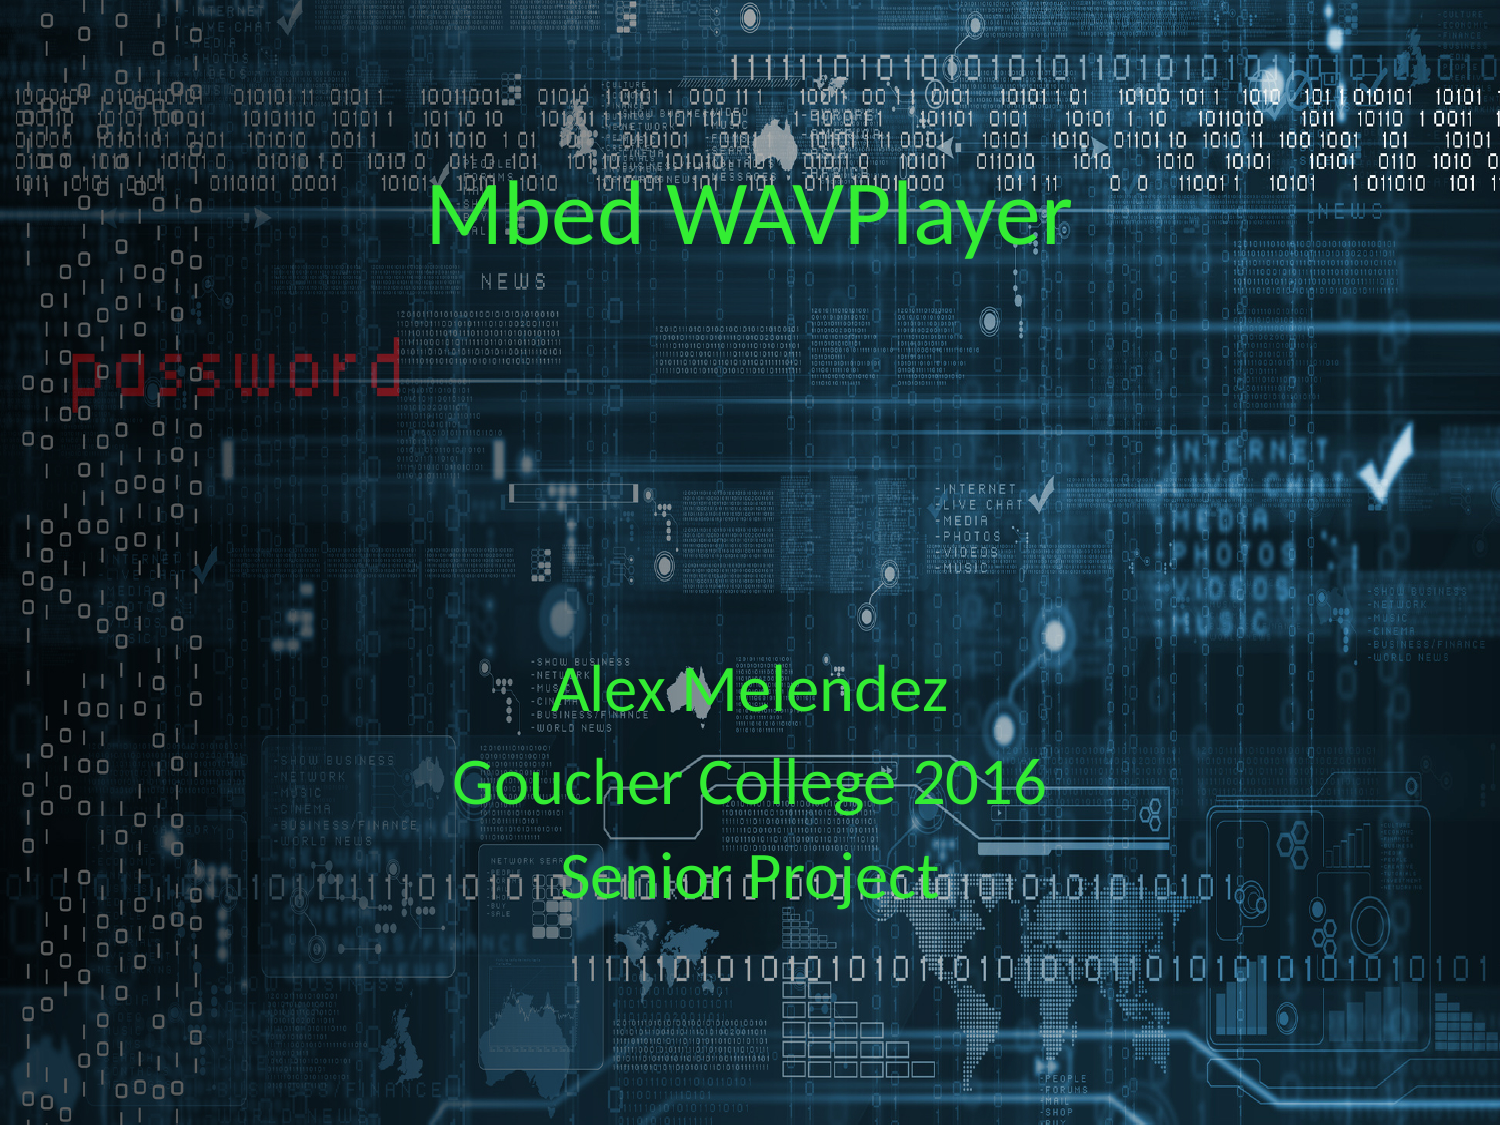

# Mbed WAVPlayer
Alex Melendez
Goucher College 2016
Senior Project